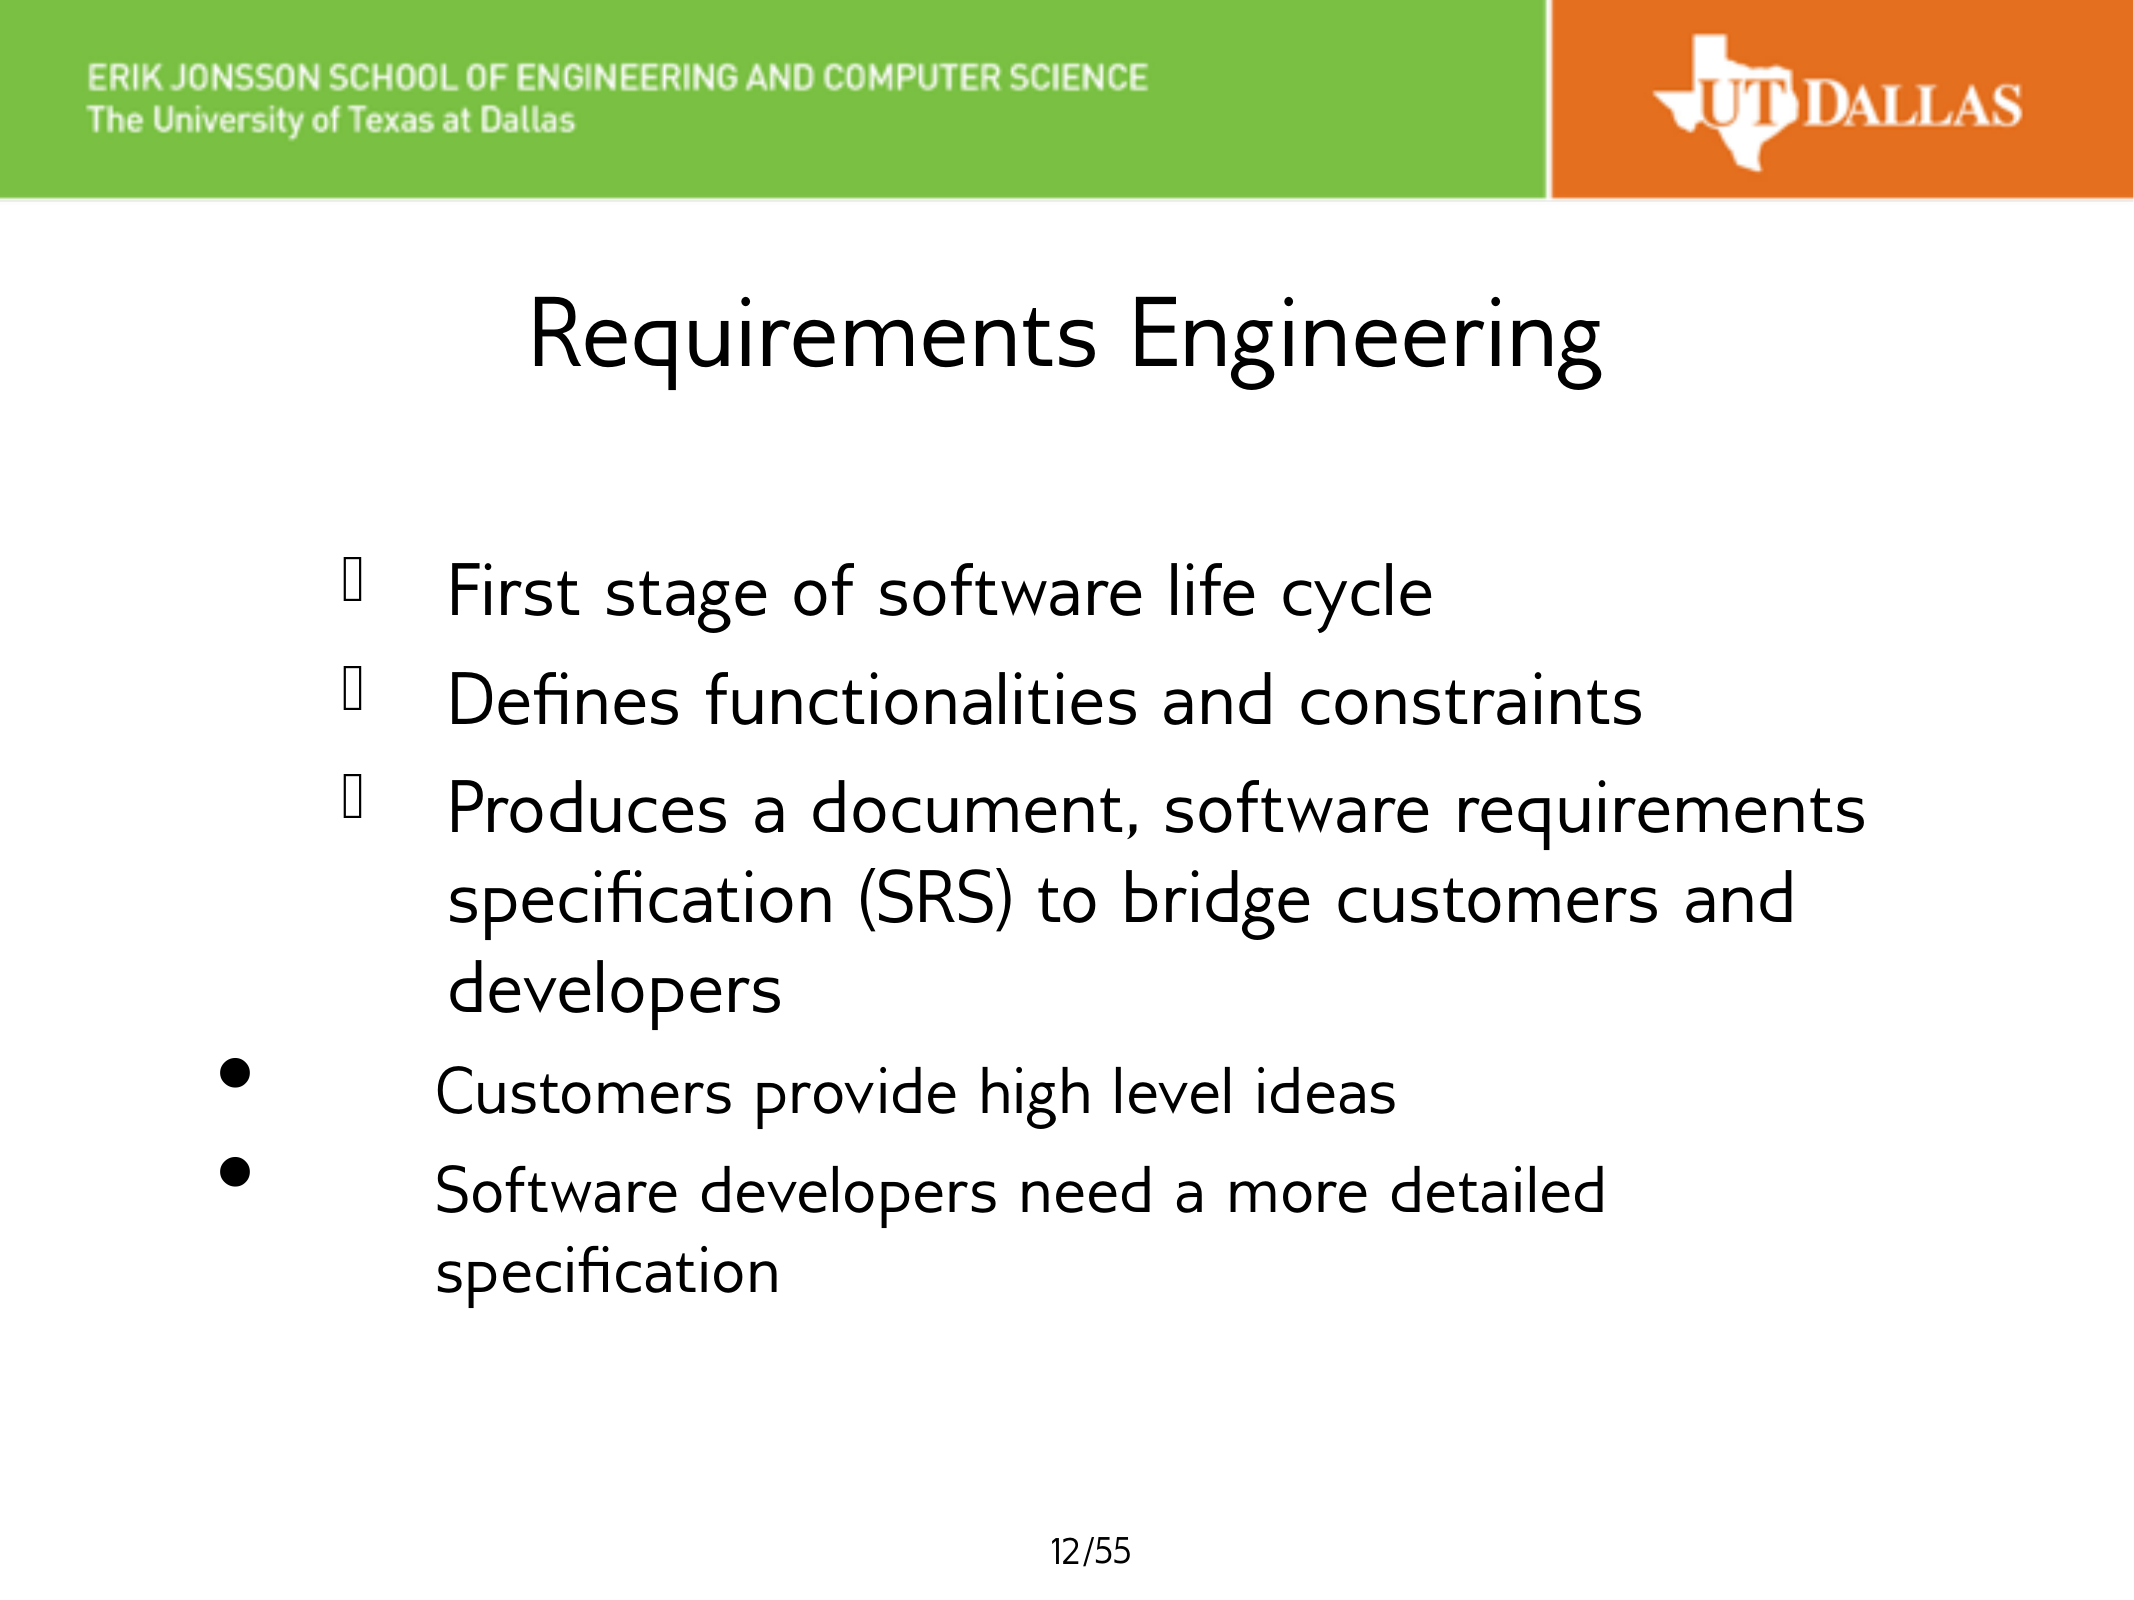

# Requirements Engineering
First stage of software life cycle
Defines functionalities and constraints
Produces a document, software requirements specification (SRS) to bridge customers and developers
Customers provide high level ideas
Software developers need a more detailed specification
12